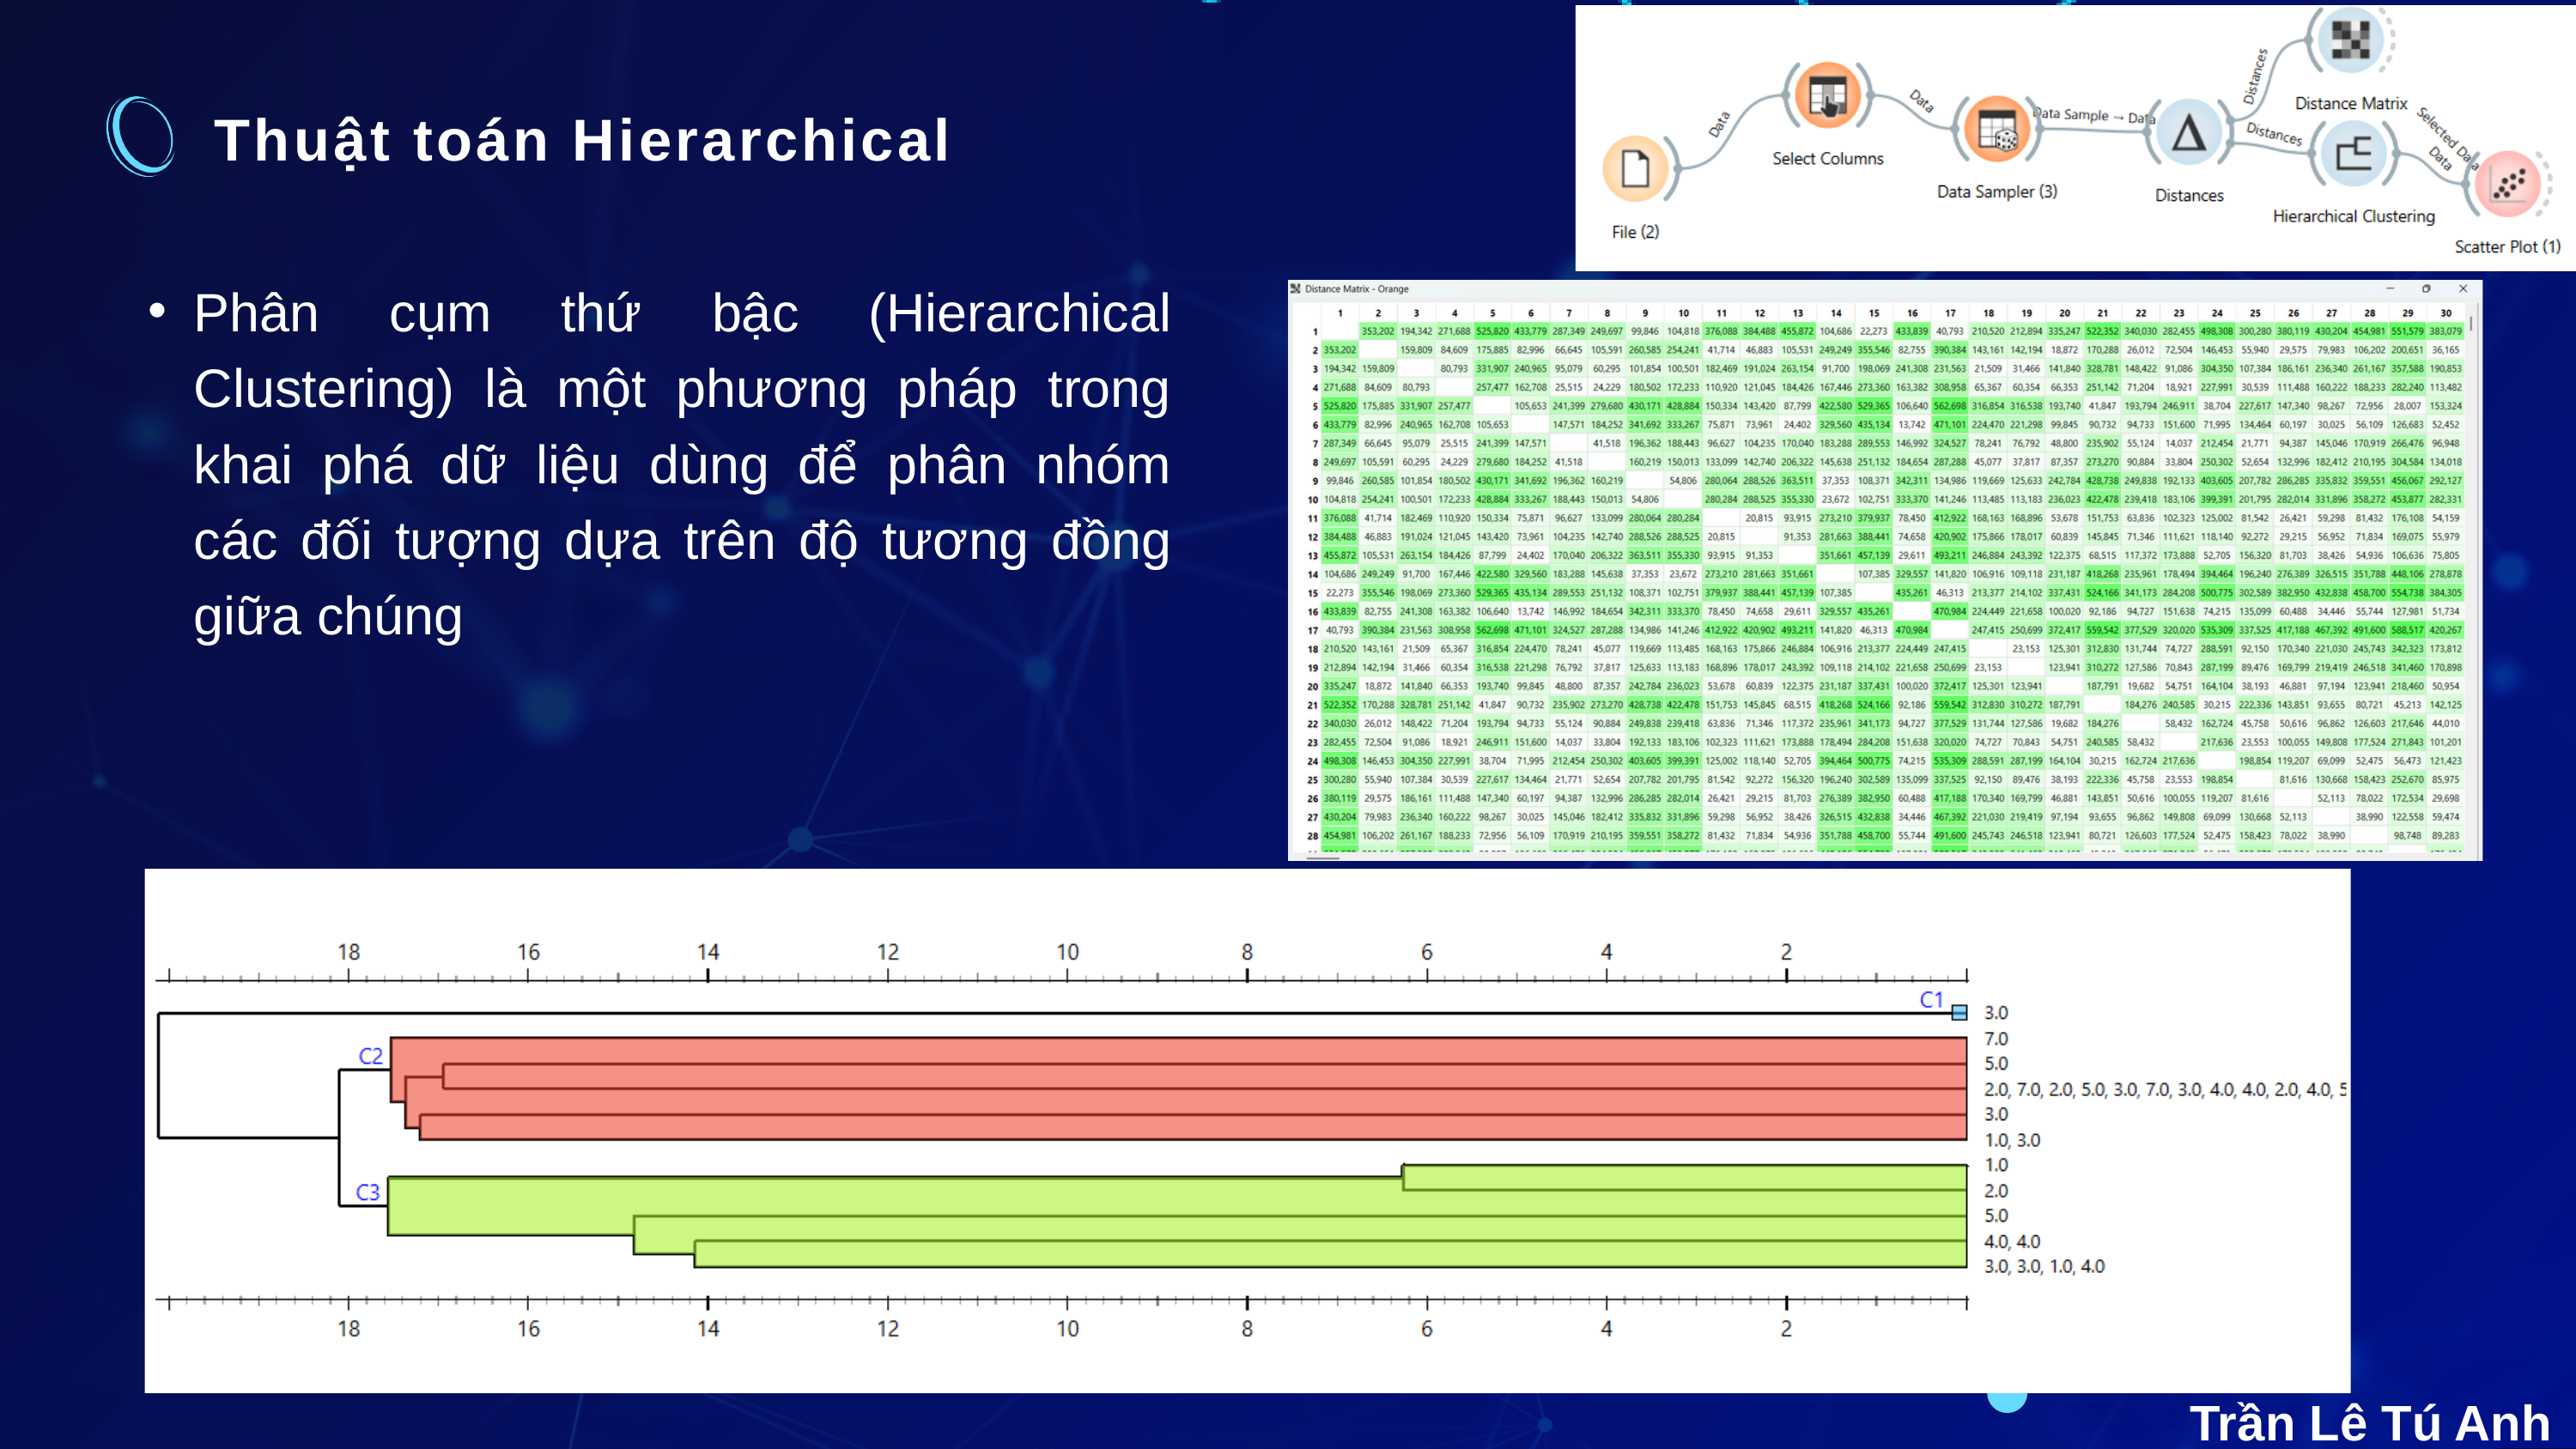

Thuật toán Hierarchical

Phân cụm thứ bậc (Hierarchical Clustering) là một phương pháp trong khai phá dữ liệu dùng để phân nhóm các đối tượng dựa trên độ tương đồng giữa chúng

Trần Lê Tú Anh